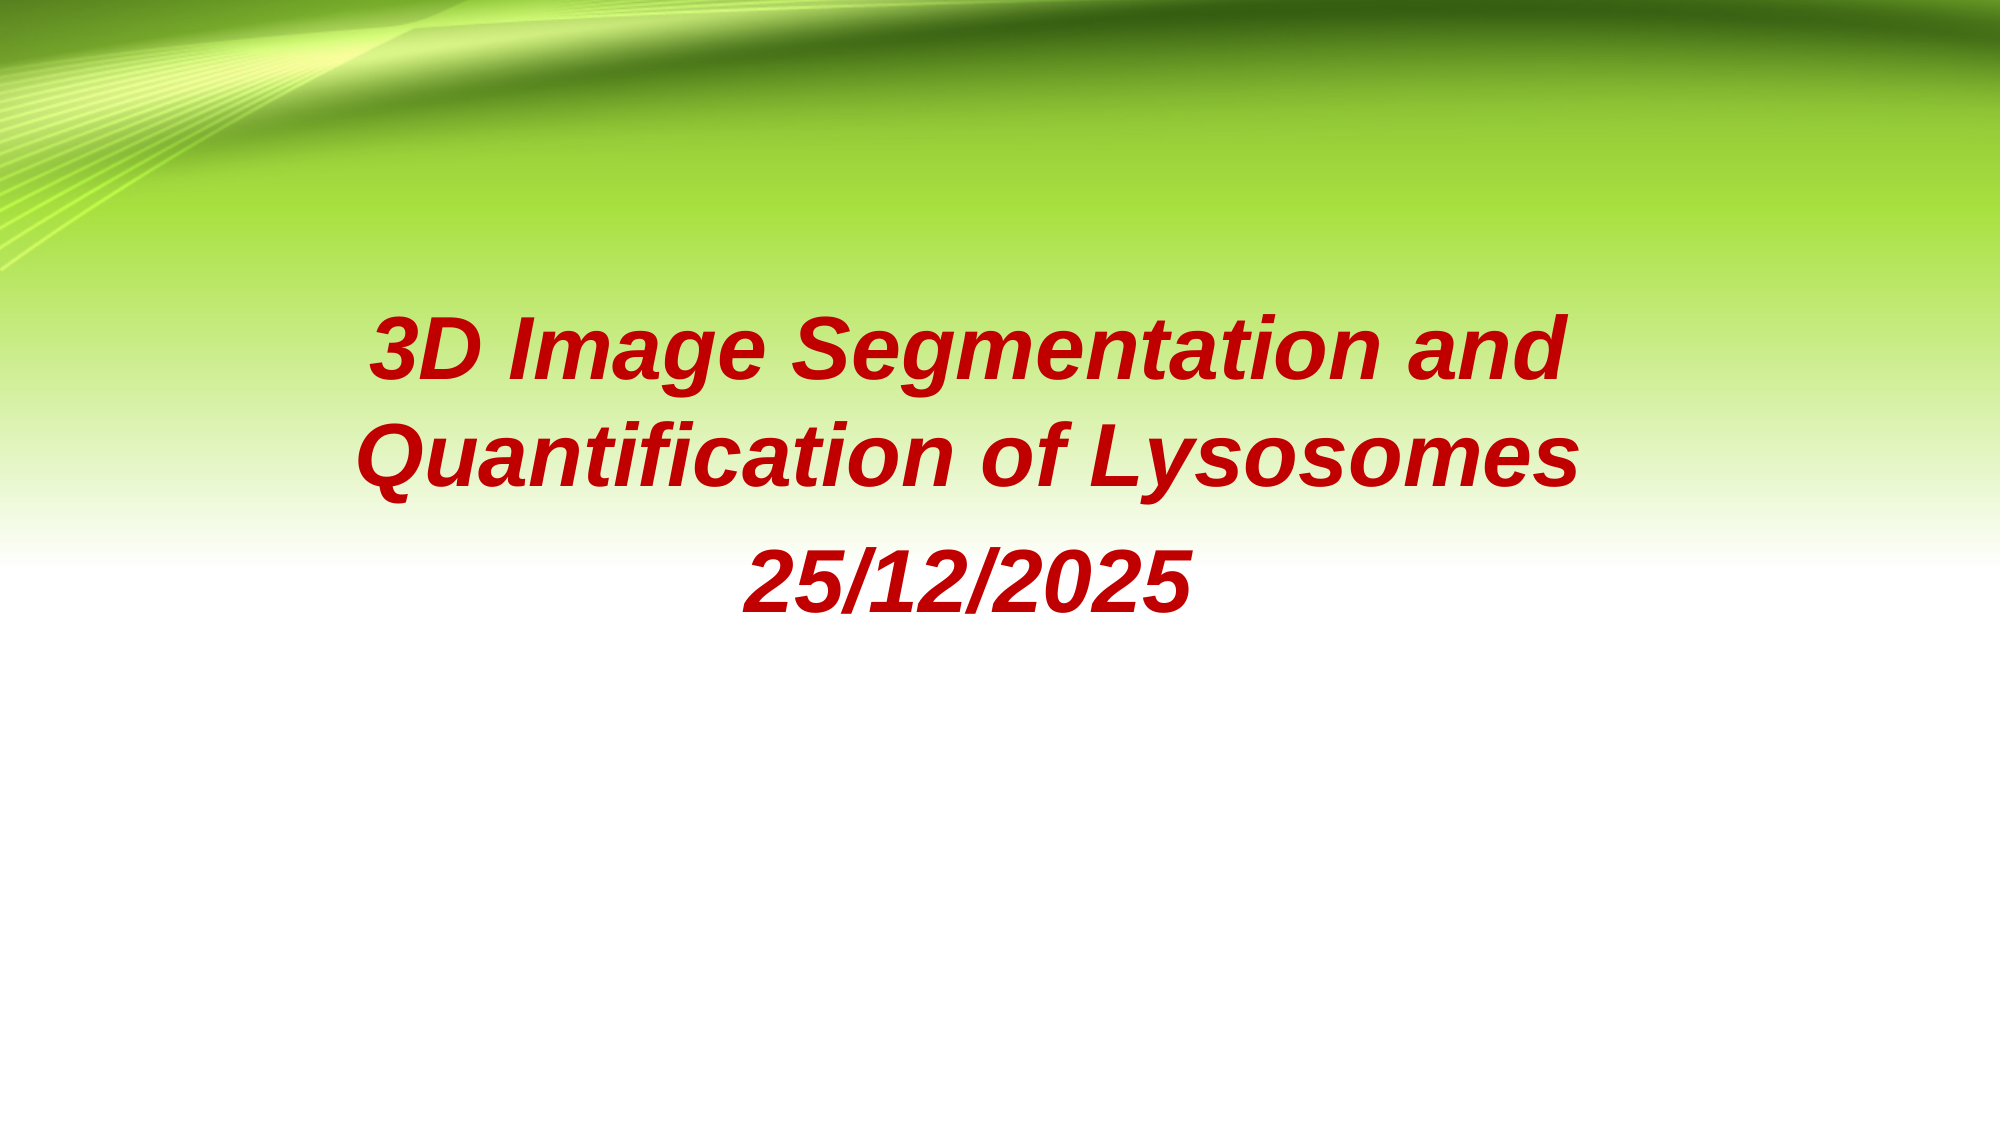

3D Image Segmentation and Quantification of Lysosomes
25/12/2025